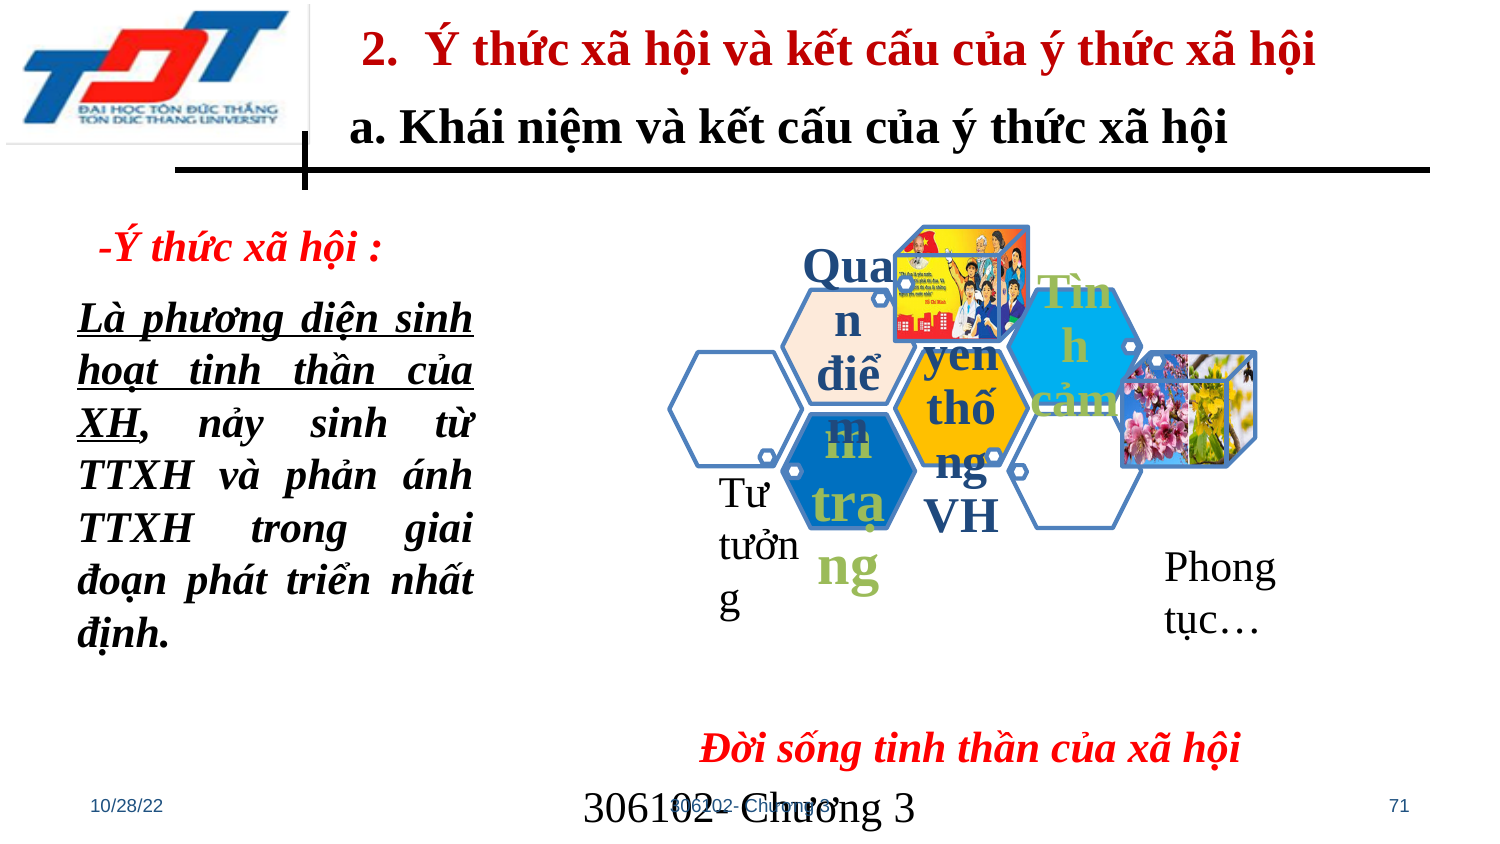

2.  Ý thức xã hội và kết cấu của ý thức xã hội
a. Khái niệm và kết cấu của ý thức xã hội
Tâm trạng
Truyền thống VH
Quan điểm
Tình cảm
Tư tưởng
Phong tục…
-Ý thức xã hội :
Là phương diện sinh hoạt tinh thần của XH, nảy sinh từ TTXH và phản ánh TTXH trong giai đoạn phát triển nhất định.
Đời sống tinh thần của xã hội
10/28/22
306102- Chương 3
306102- Chương 3
71